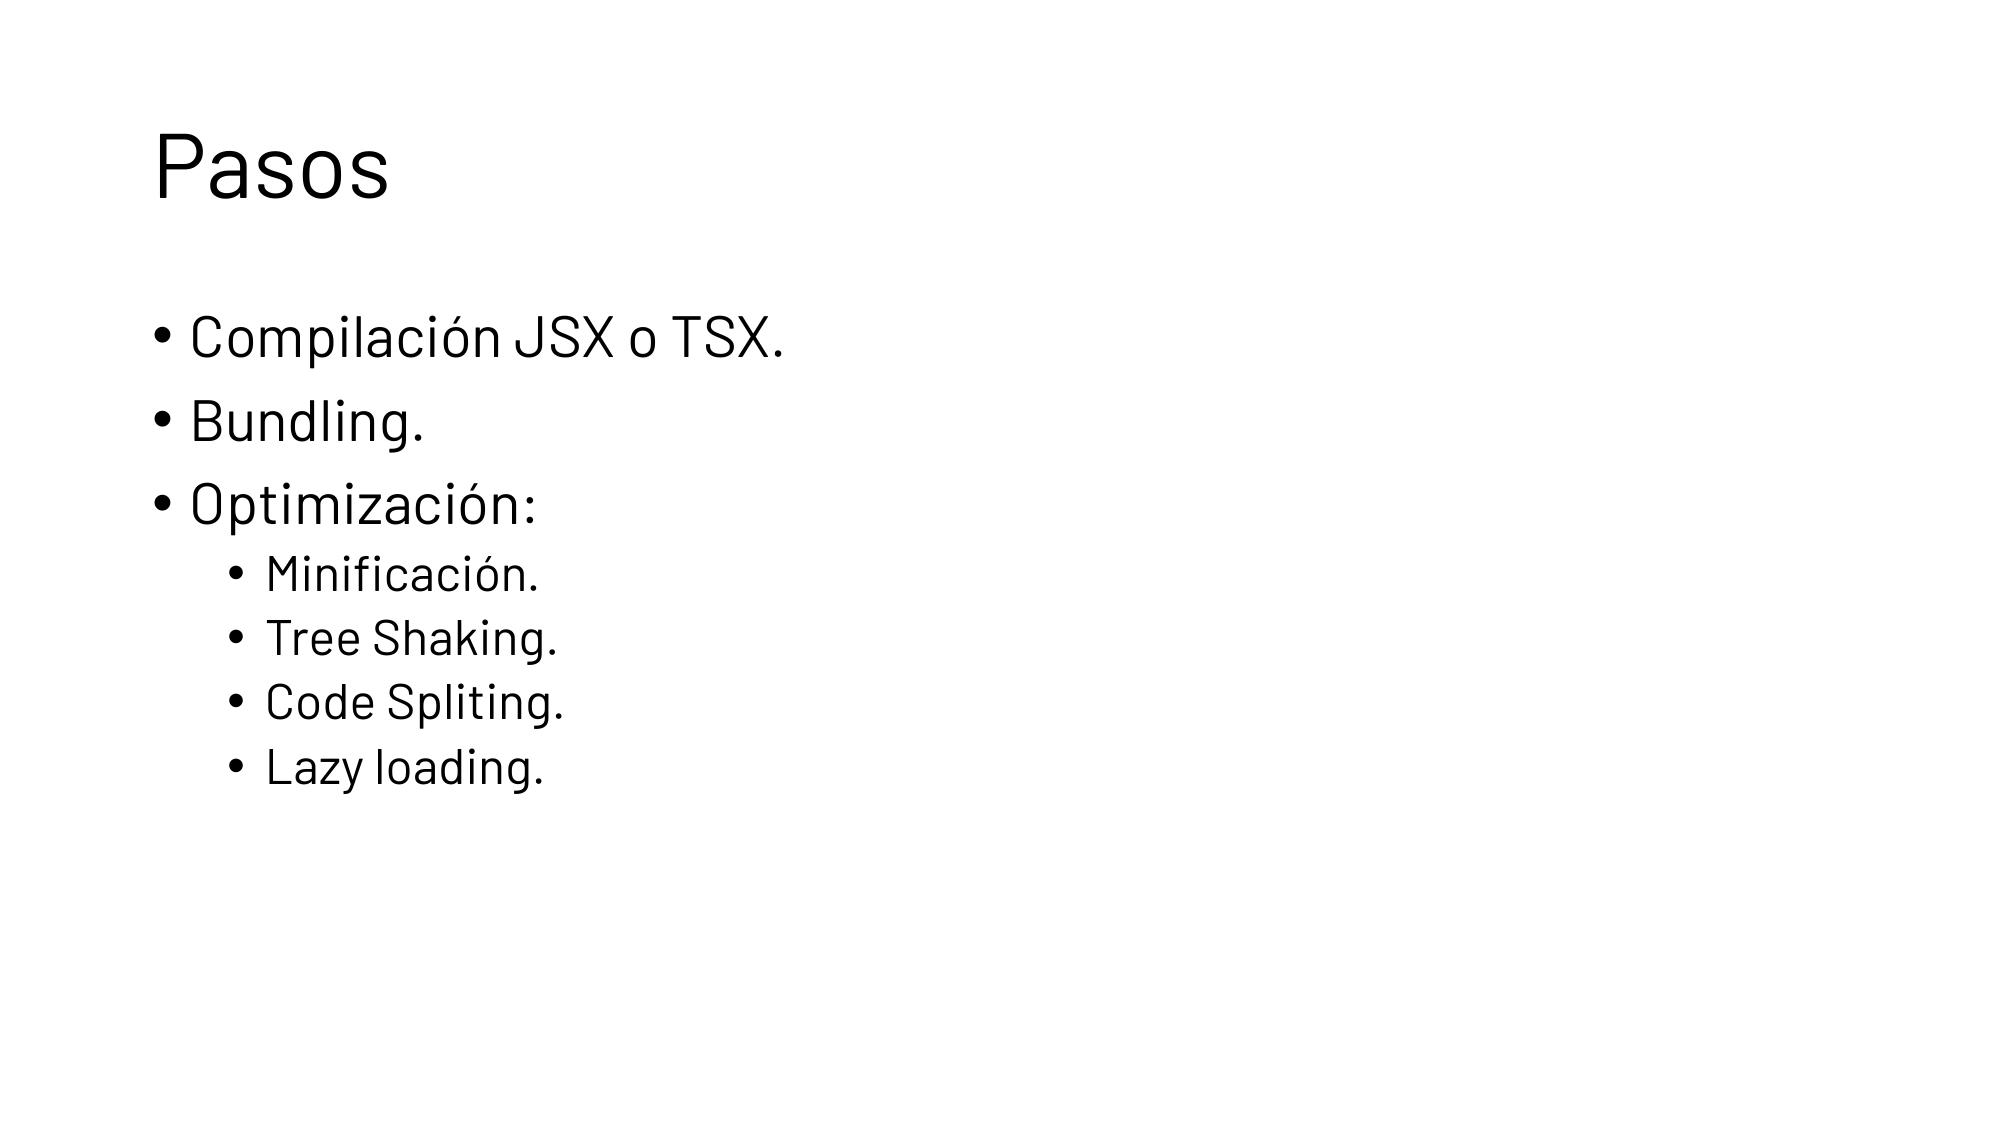

# Pasos
Compilación JSX o TSX.
Bundling.
Optimización:
Minificación.
Tree Shaking.
Code Spliting.
Lazy loading.